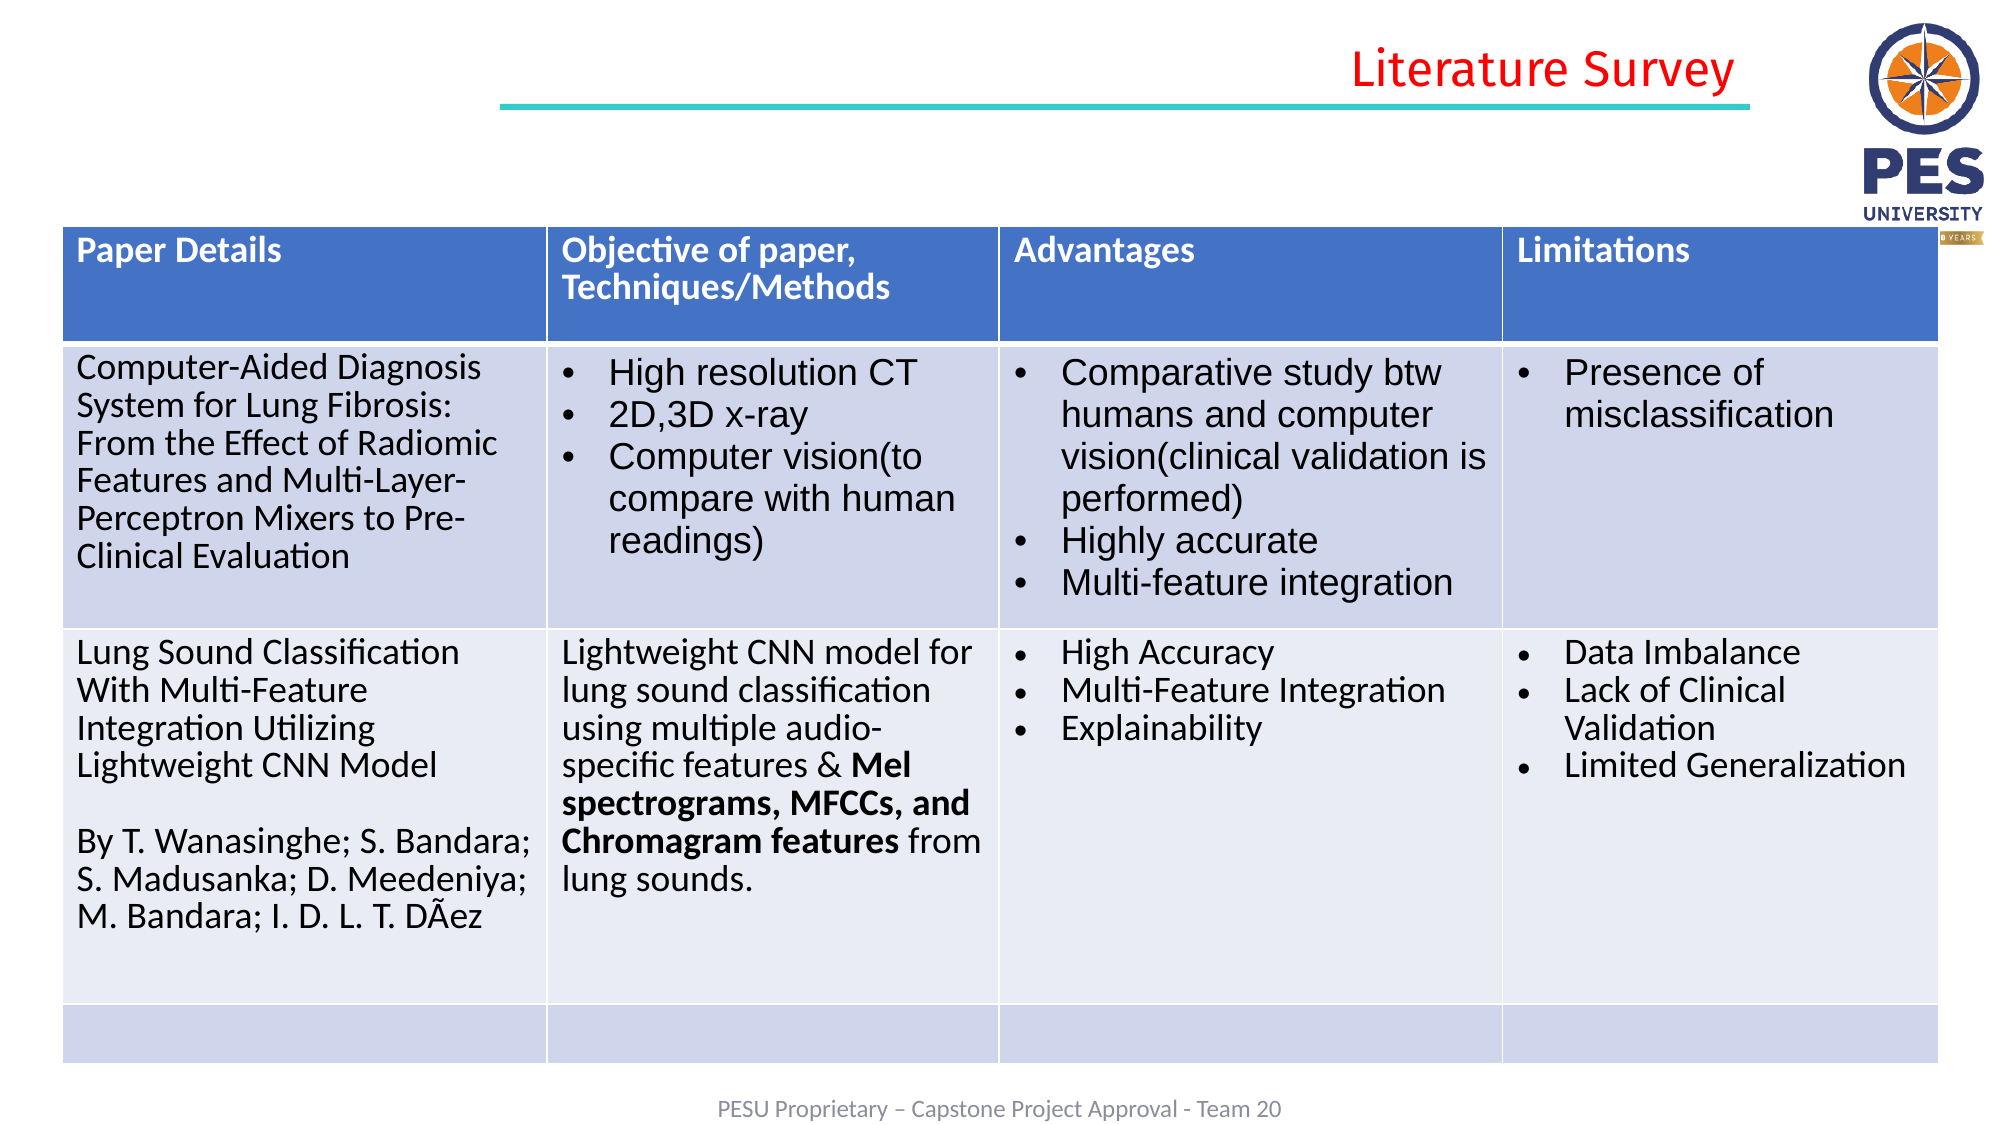

Literature Survey

| Paper Details | Objective of paper, Techniques/Methods | Advantages | Limitations |
| --- | --- | --- | --- |
| Computer-Aided Diagnosis System for Lung Fibrosis: From the Effect of Radiomic Features and Multi-Layer-Perceptron Mixers to Pre-Clinical Evaluation | High resolution CT 2D,3D x-ray Computer vision(to compare with human readings) | Comparative study btw humans and computer vision(clinical validation is performed) Highly accurate Multi-feature integration | Presence of misclassification |
| Lung Sound Classification With Multi-Feature Integration Utilizing Lightweight CNN Model By T. Wanasinghe; S. Bandara; S. Madusanka; D. Meedeniya; M. Bandara; I. D. L. T. DÃ­ez | Lightweight CNN model for lung sound classification using multiple audio-specific features & Mel spectrograms, MFCCs, and Chromagram features from lung sounds. | High Accuracy Multi-Feature Integration Explainability | Data Imbalance Lack of Clinical Validation Limited Generalization |
|  |  |  |  |
PESU Proprietary – Capstone Project Approval - Team 20